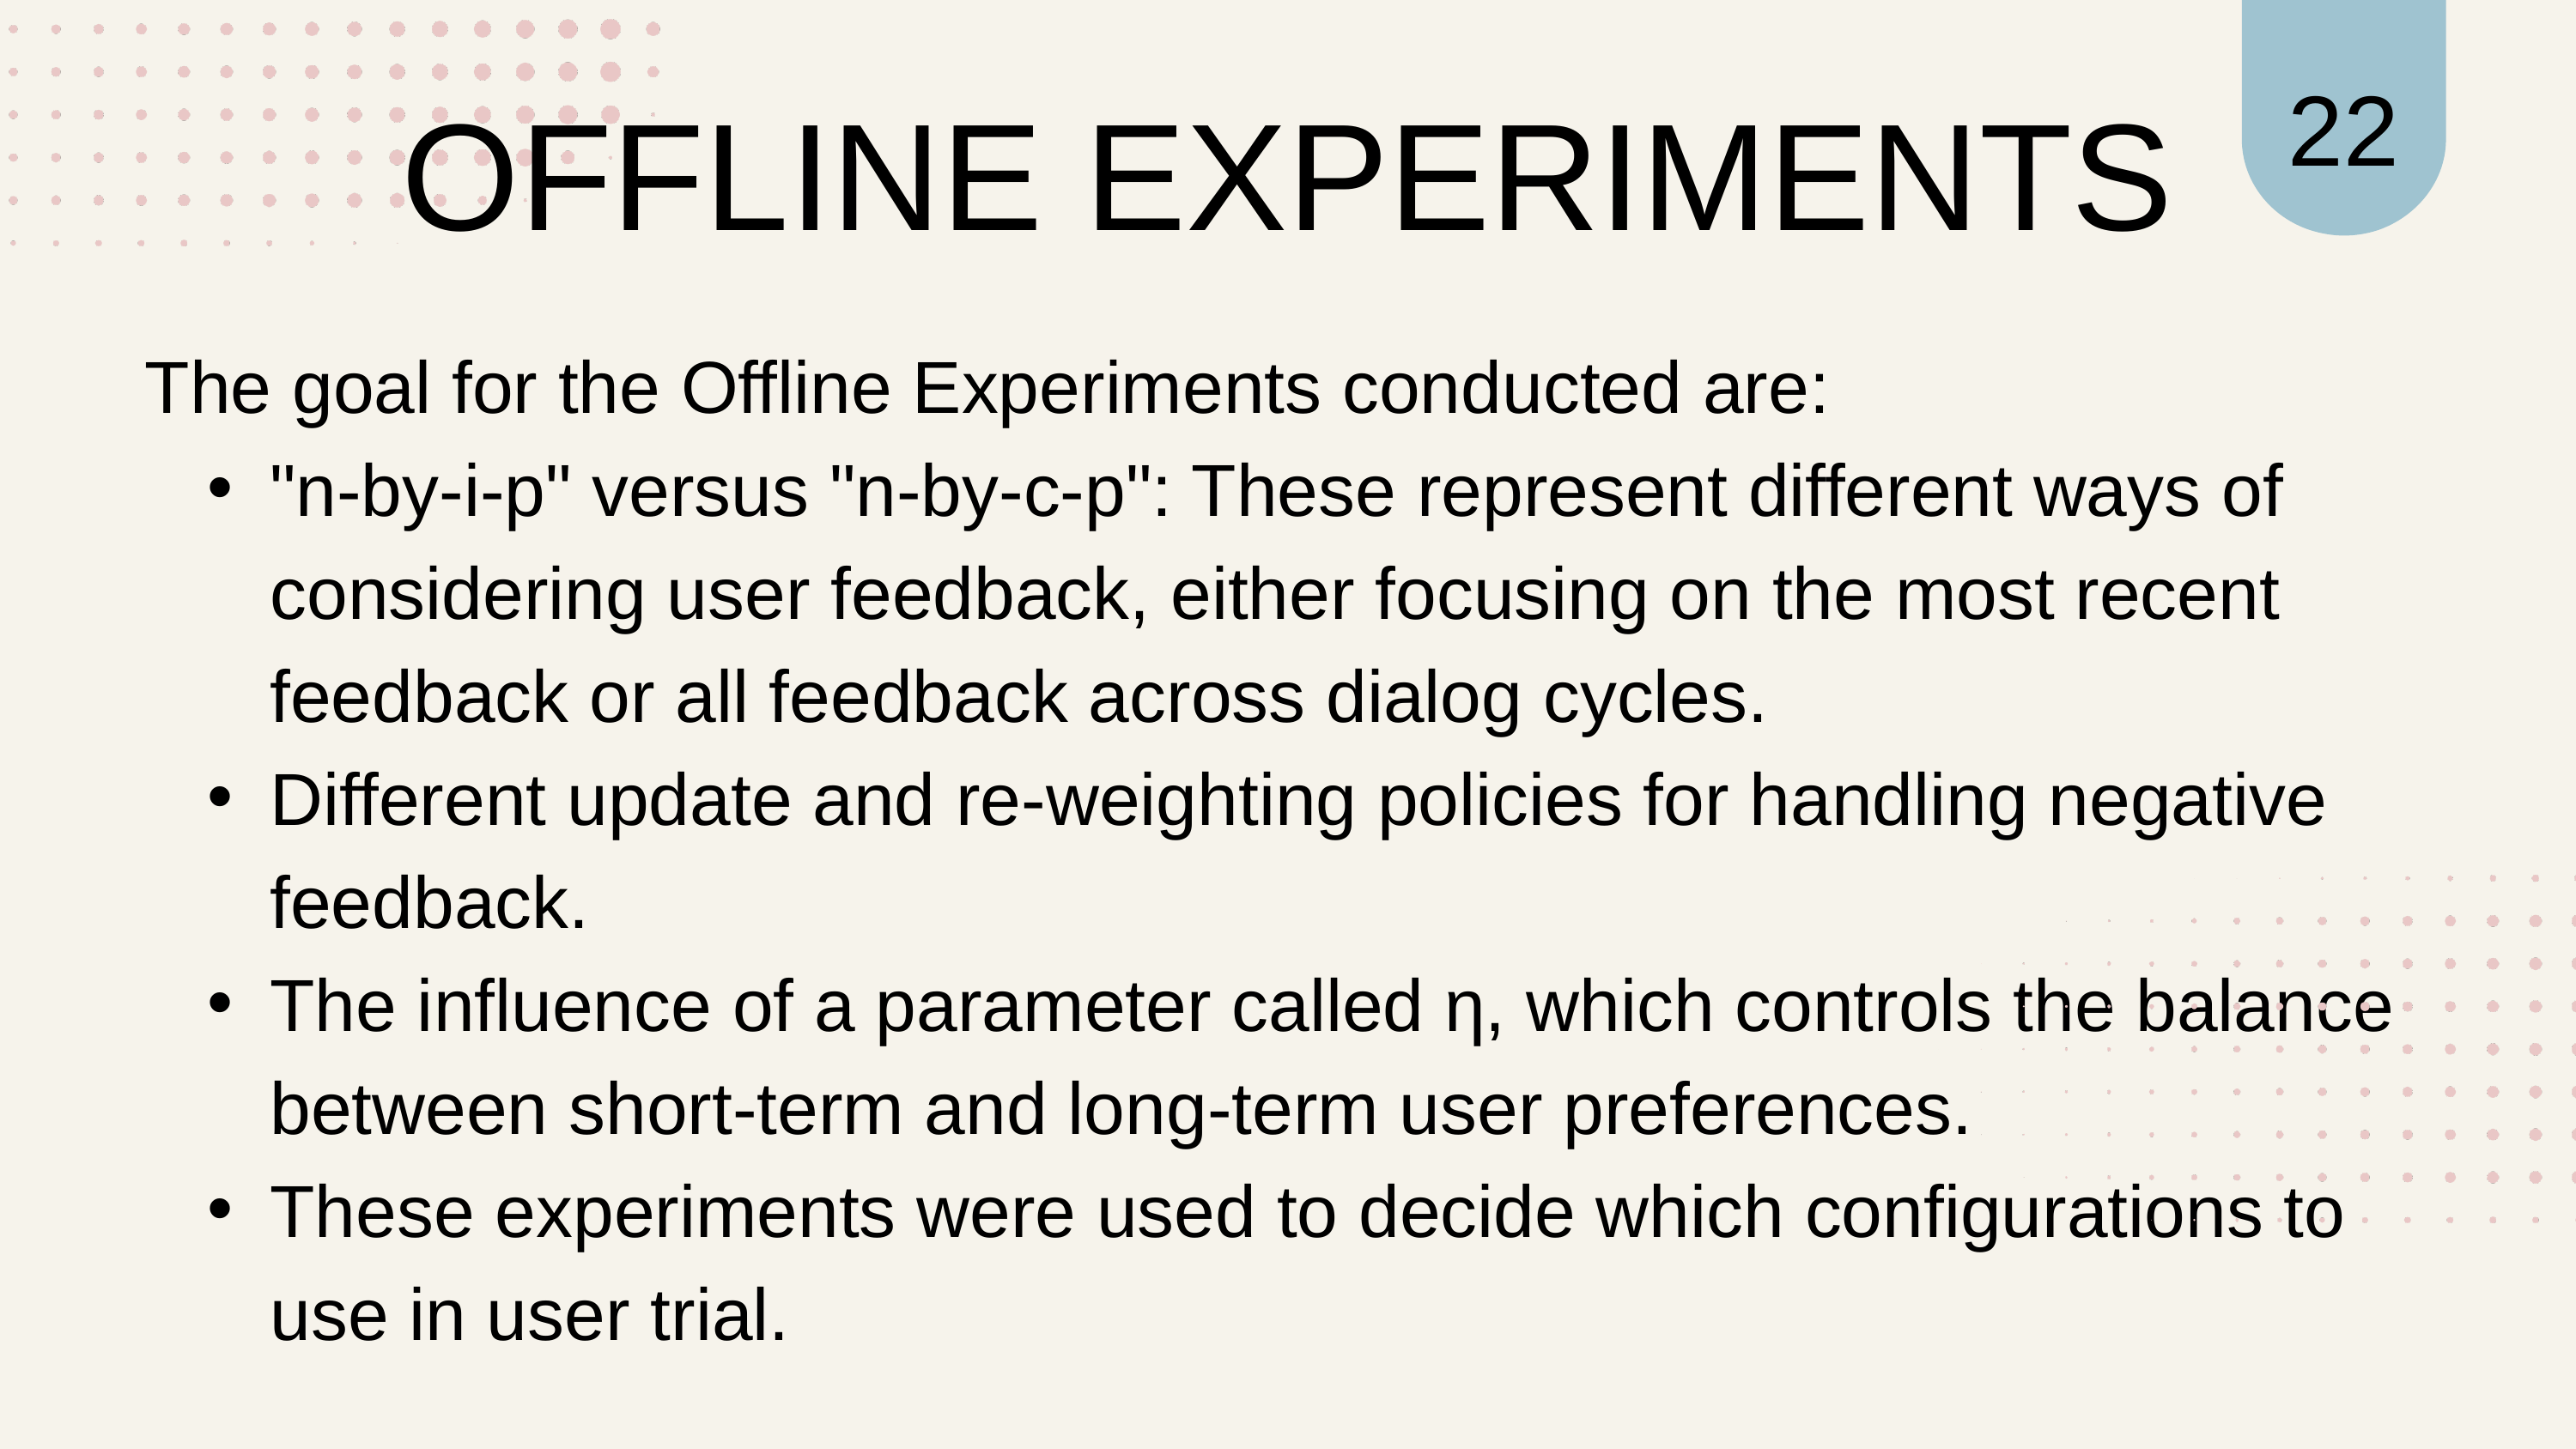

22

OFFLINE EXPERIMENTS
The goal for the Offline Experiments conducted are:
"n-by-i-p" versus "n-by-c-p": These represent different ways of considering user feedback, either focusing on the most recent feedback or all feedback across dialog cycles.
Different update and re-weighting policies for handling negative feedback.
The influence of a parameter called η, which controls the balance between short-term and long-term user preferences.
These experiments were used to decide which configurations to use in user trial.